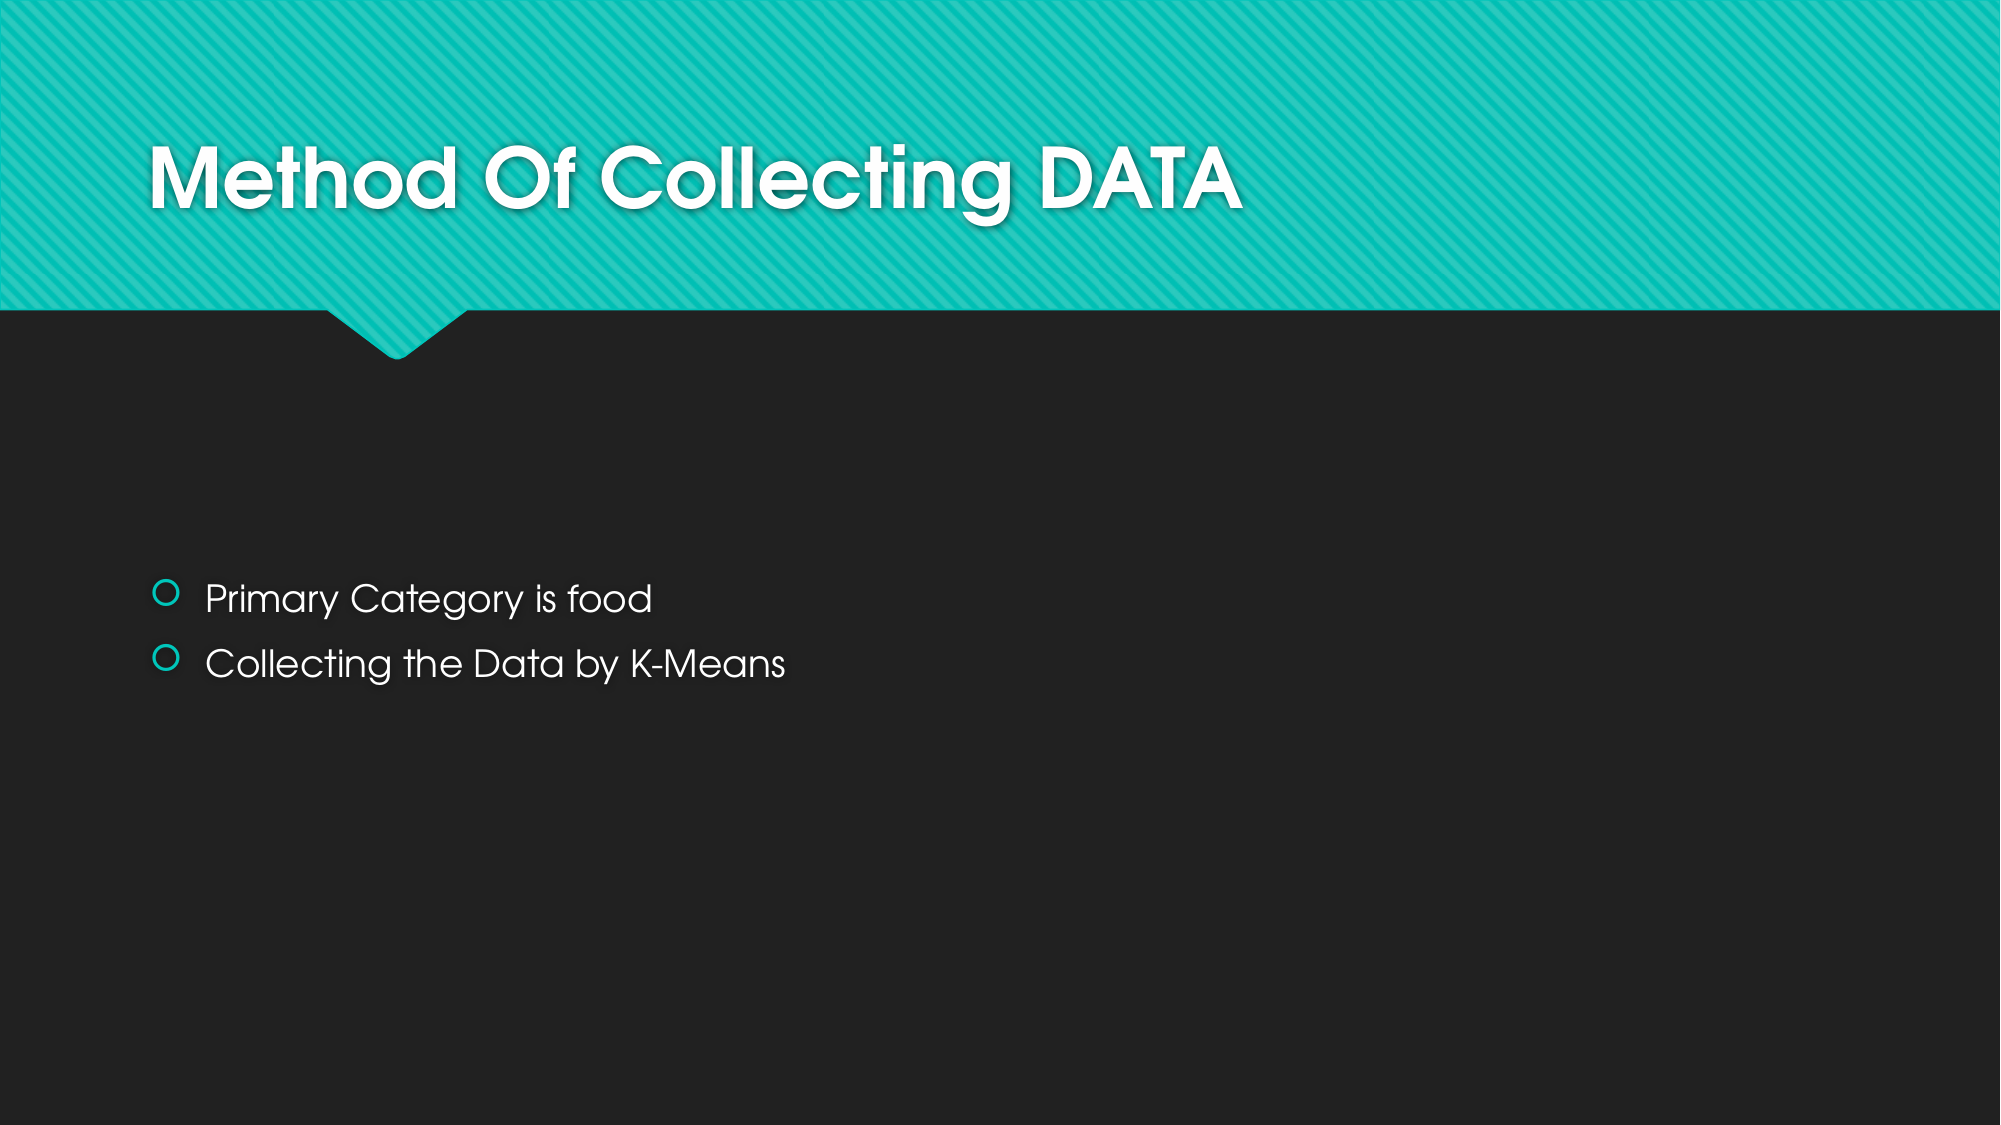

# Method Of Collecting DATA
Primary Category is food
Collecting the Data by K-Means